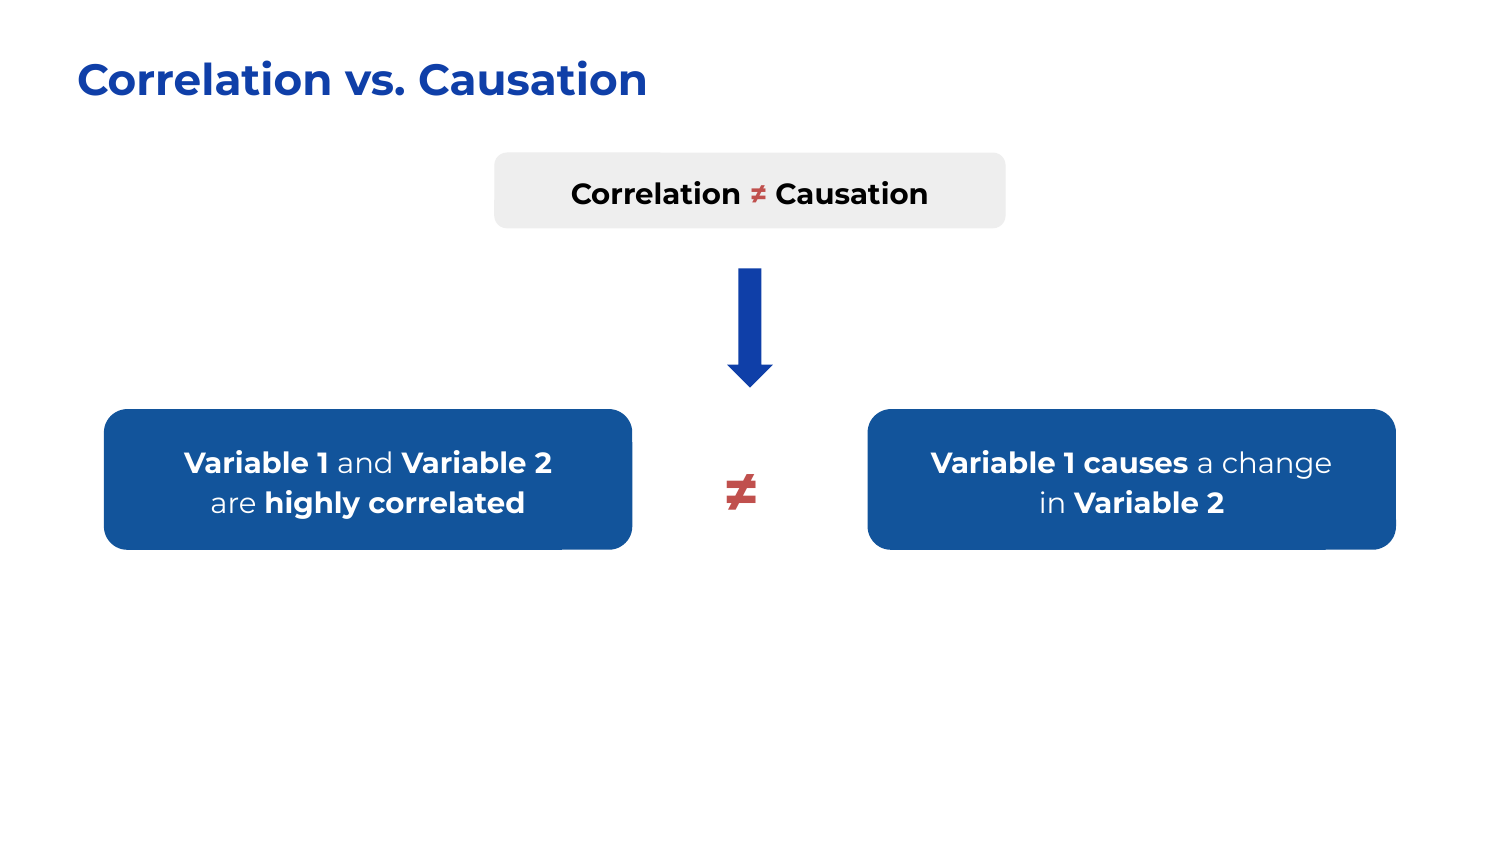

Correlation vs. Causation
Correlation ≠ Causation

Variable 1 and Variable 2
are highly correlated
Variable 1 causes a change
in Variable 2
≠